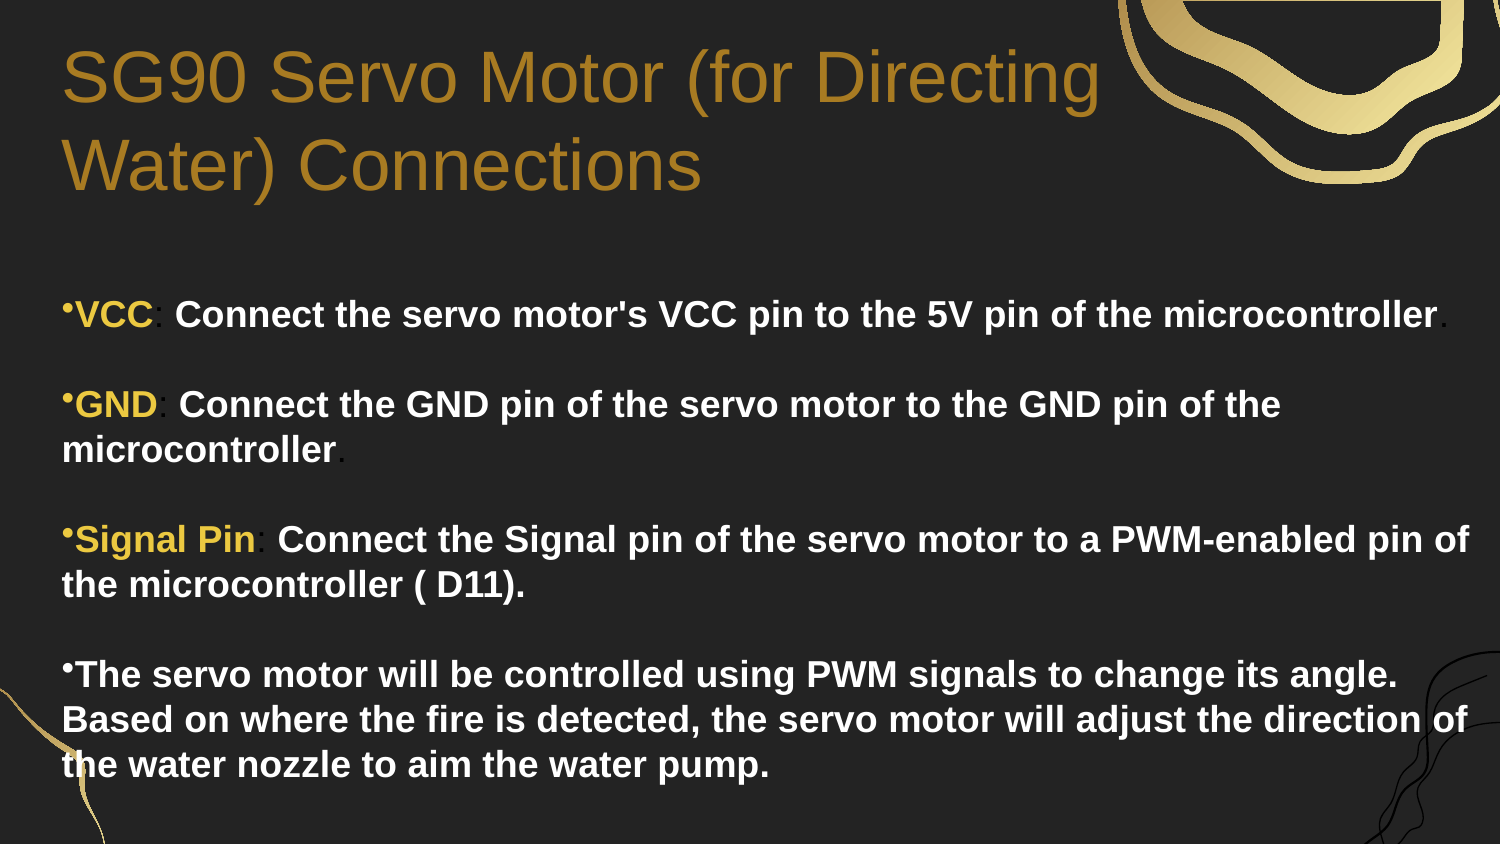

# SG90 Servo Motor (for Directing Water) Connections
VCC: Connect the servo motor's VCC pin to the 5V pin of the microcontroller.

GND: Connect the GND pin of the servo motor to the GND pin of the microcontroller.

Signal Pin: Connect the Signal pin of the servo motor to a PWM-enabled pin of the microcontroller ( D11).

The servo motor will be controlled using PWM signals to change its angle. Based on where the fire is detected, the servo motor will adjust the direction of the water nozzle to aim the water pump.